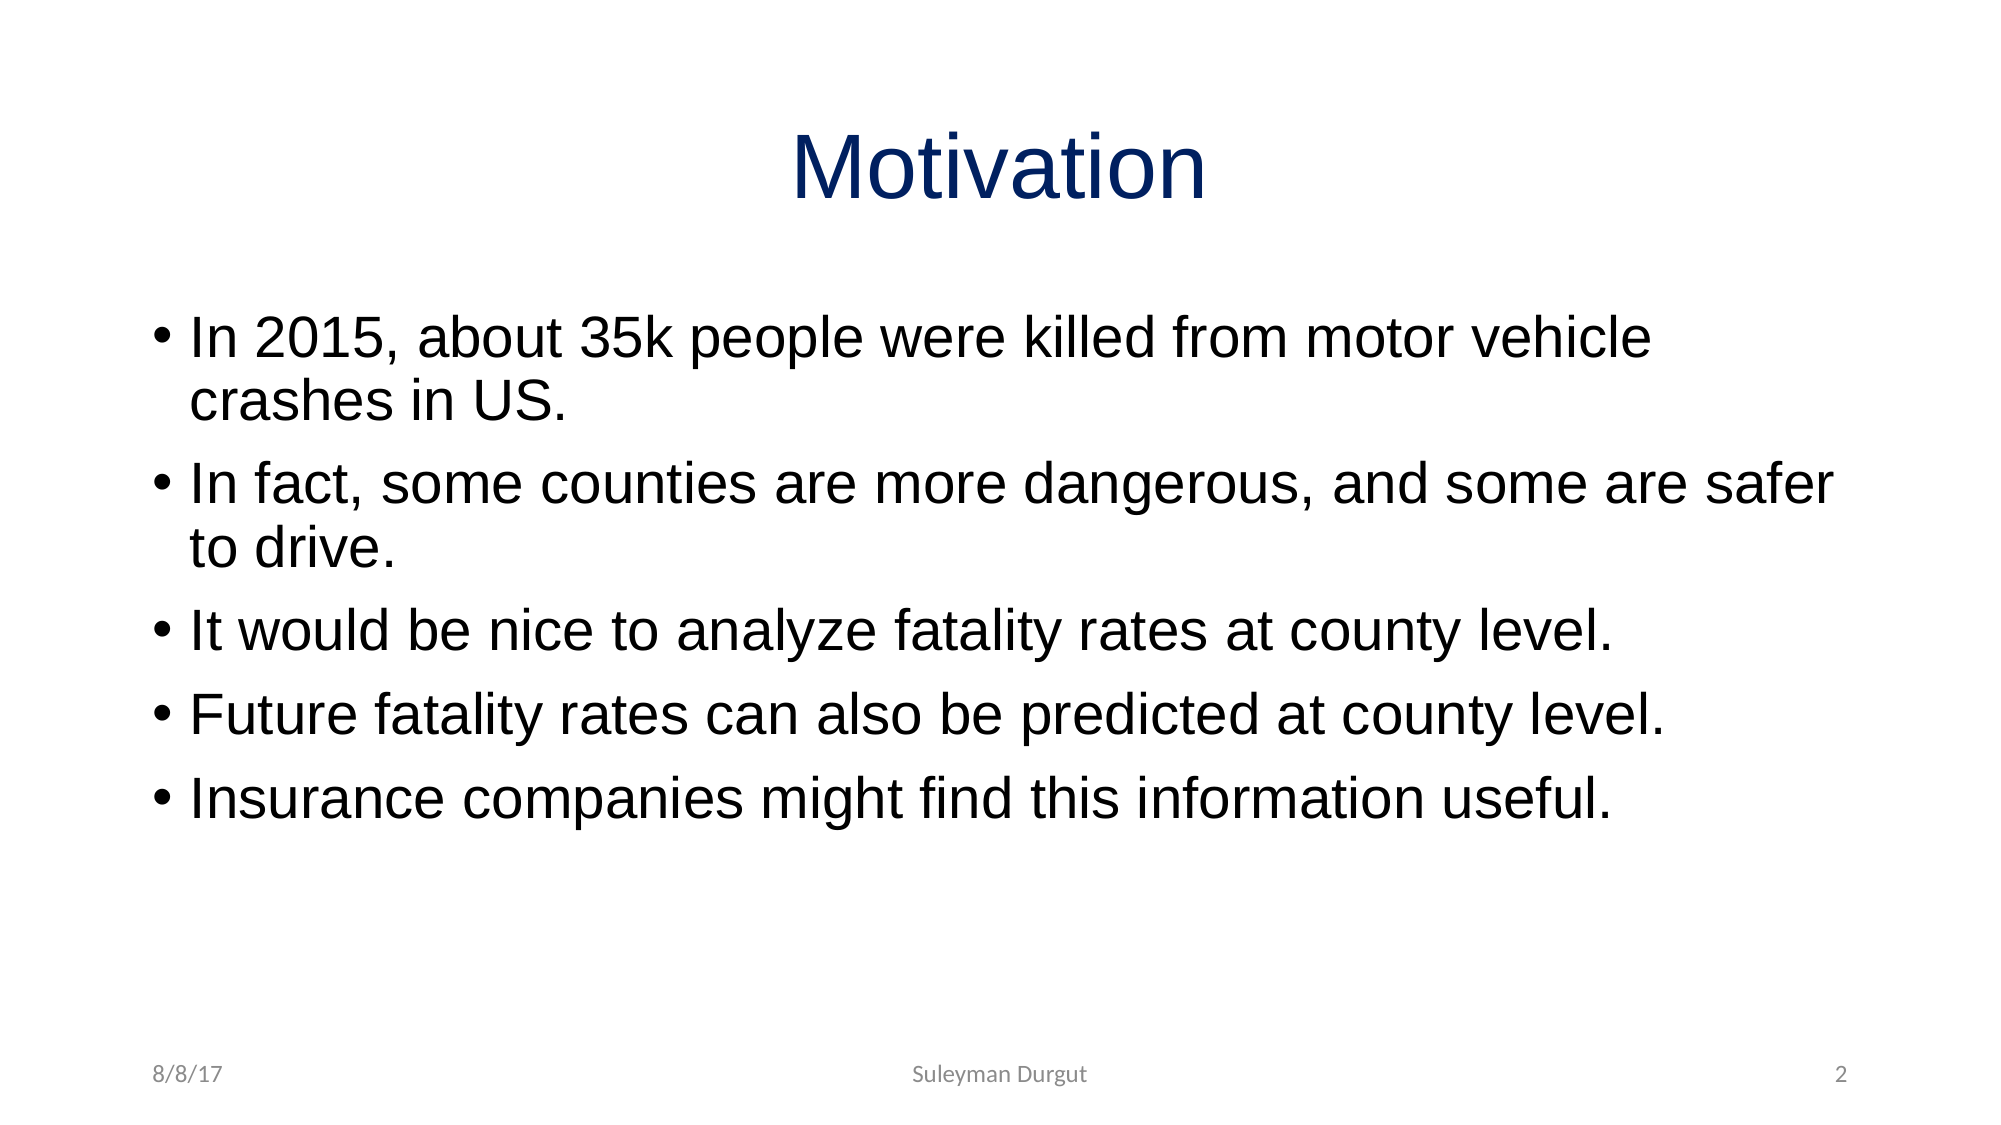

# Motivation
In 2015, about 35k people were killed from motor vehicle crashes in US.
In fact, some counties are more dangerous, and some are safer to drive.
It would be nice to analyze fatality rates at county level.
Future fatality rates can also be predicted at county level.
Insurance companies might find this information useful.

8/8/17
Suleyman Durgut
2